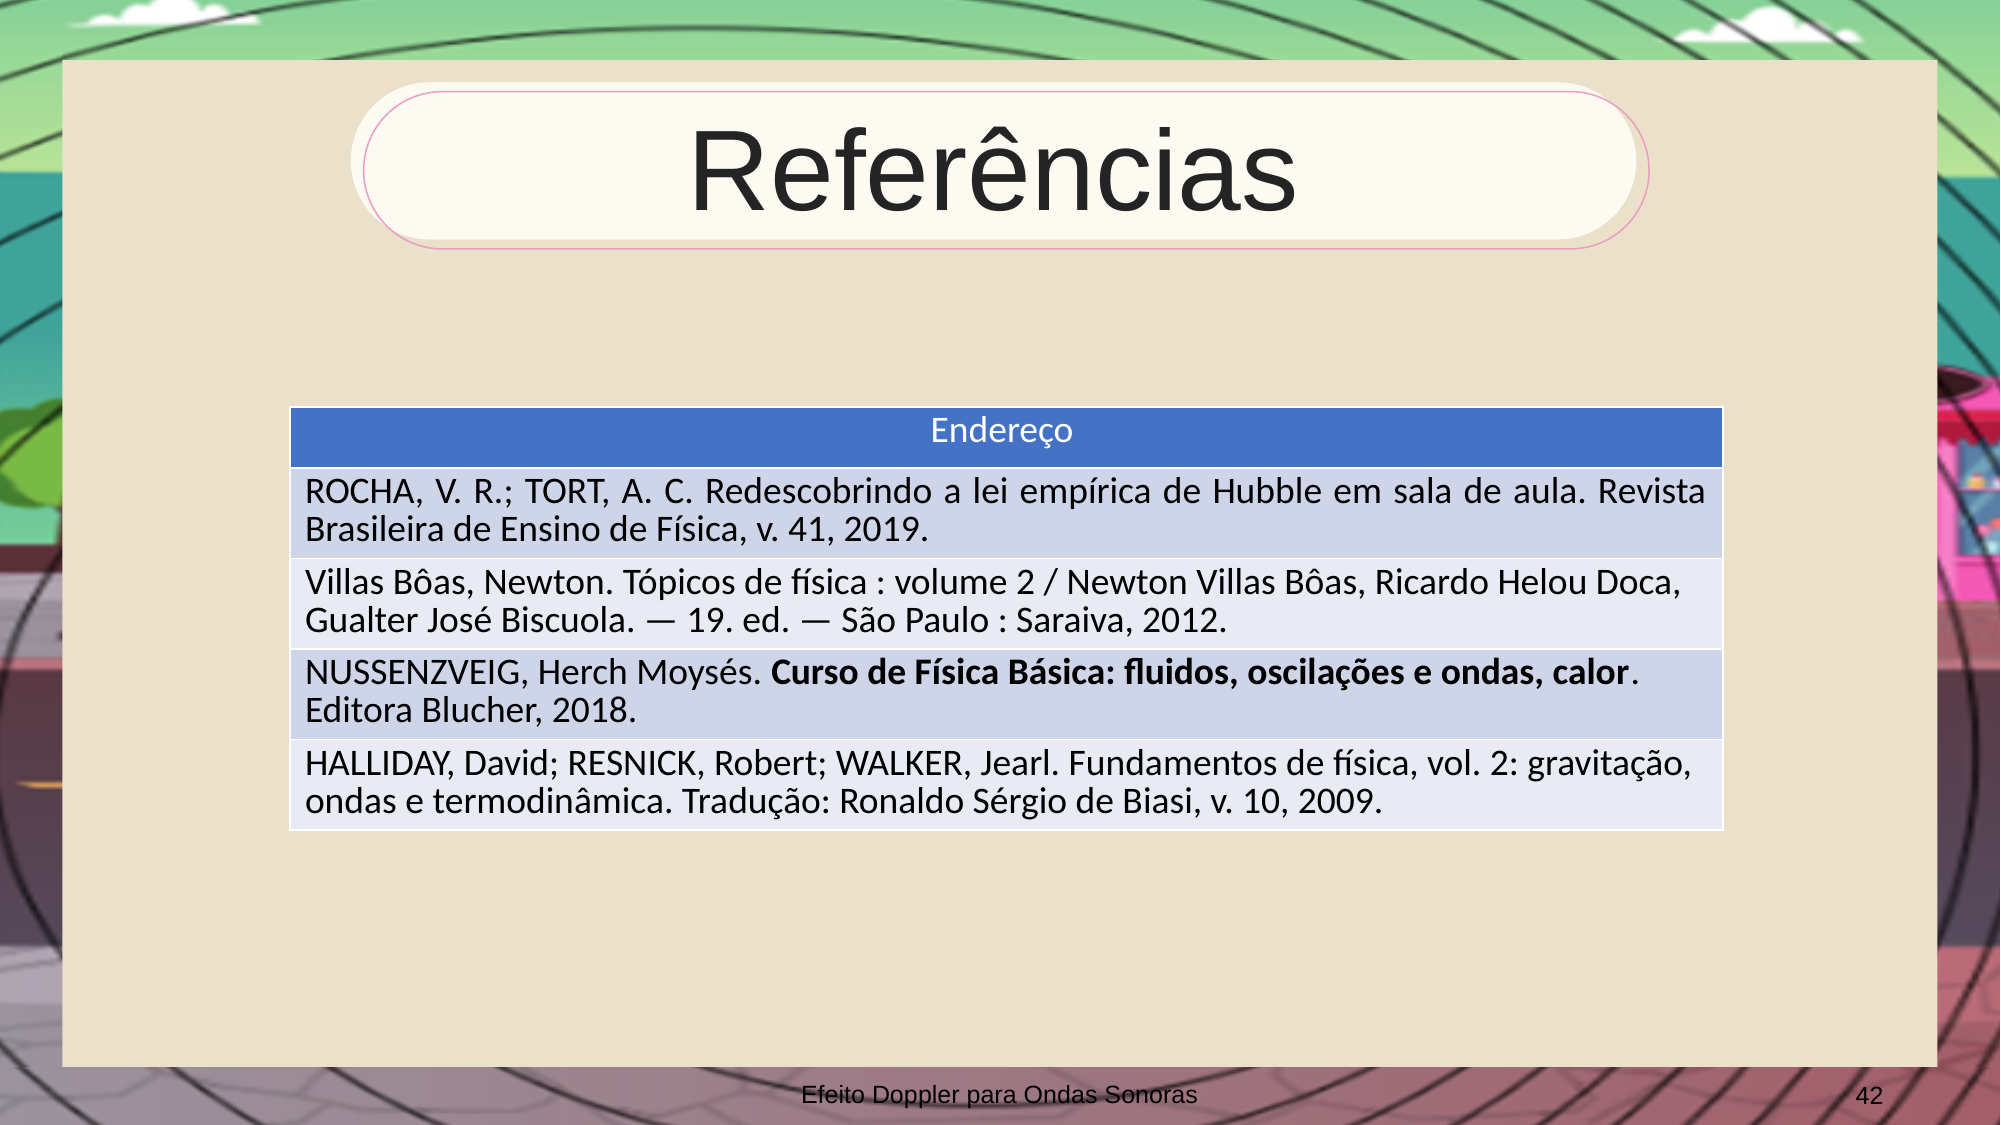

Referências

| Endereço |
| --- |
| ROCHA, V. R.; TORT, A. C. Redescobrindo a lei empírica de Hubble em sala de aula. Revista Brasileira de Ensino de Física, v. 41, 2019. |
| Villas Bôas, Newton. Tópicos de física : volume 2 / Newton Villas Bôas, Ricardo Helou Doca, Gualter José Biscuola. — 19. ed. — São Paulo : Saraiva, 2012. |
| NUSSENZVEIG, Herch Moysés. Curso de Física Básica: fluidos, oscilações e ondas, calor. Editora Blucher, 2018. |
| HALLIDAY, David; RESNICK, Robert; WALKER, Jearl. Fundamentos de física, vol. 2: gravitação, ondas e termodinâmica. Tradução: Ronaldo Sérgio de Biasi, v. 10, 2009. |
42
Efeito Doppler para Ondas Sonoras